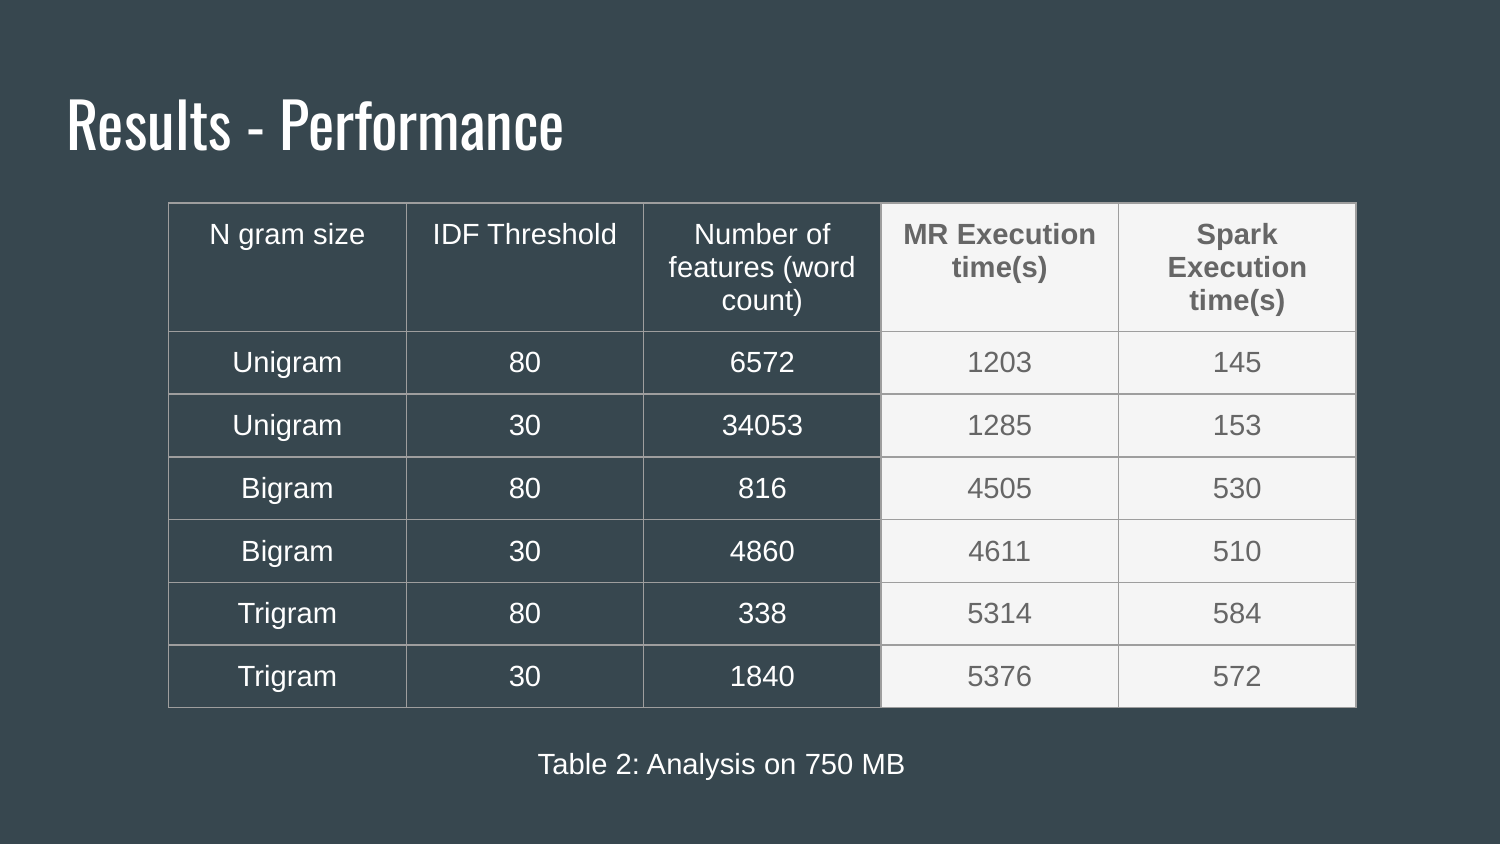

# Results - Performance
| N gram size | IDF Threshold | Number of features (word count) | MR Execution time(s) | Spark Execution time(s) |
| --- | --- | --- | --- | --- |
| Unigram | 80 | 6572 | 1203 | 145 |
| Unigram | 30 | 34053 | 1285 | 153 |
| Bigram | 80 | 816 | 4505 | 530 |
| Bigram | 30 | 4860 | 4611 | 510 |
| Trigram | 80 | 338 | 5314 | 584 |
| Trigram | 30 | 1840 | 5376 | 572 |
Table 2: Analysis on 750 MB